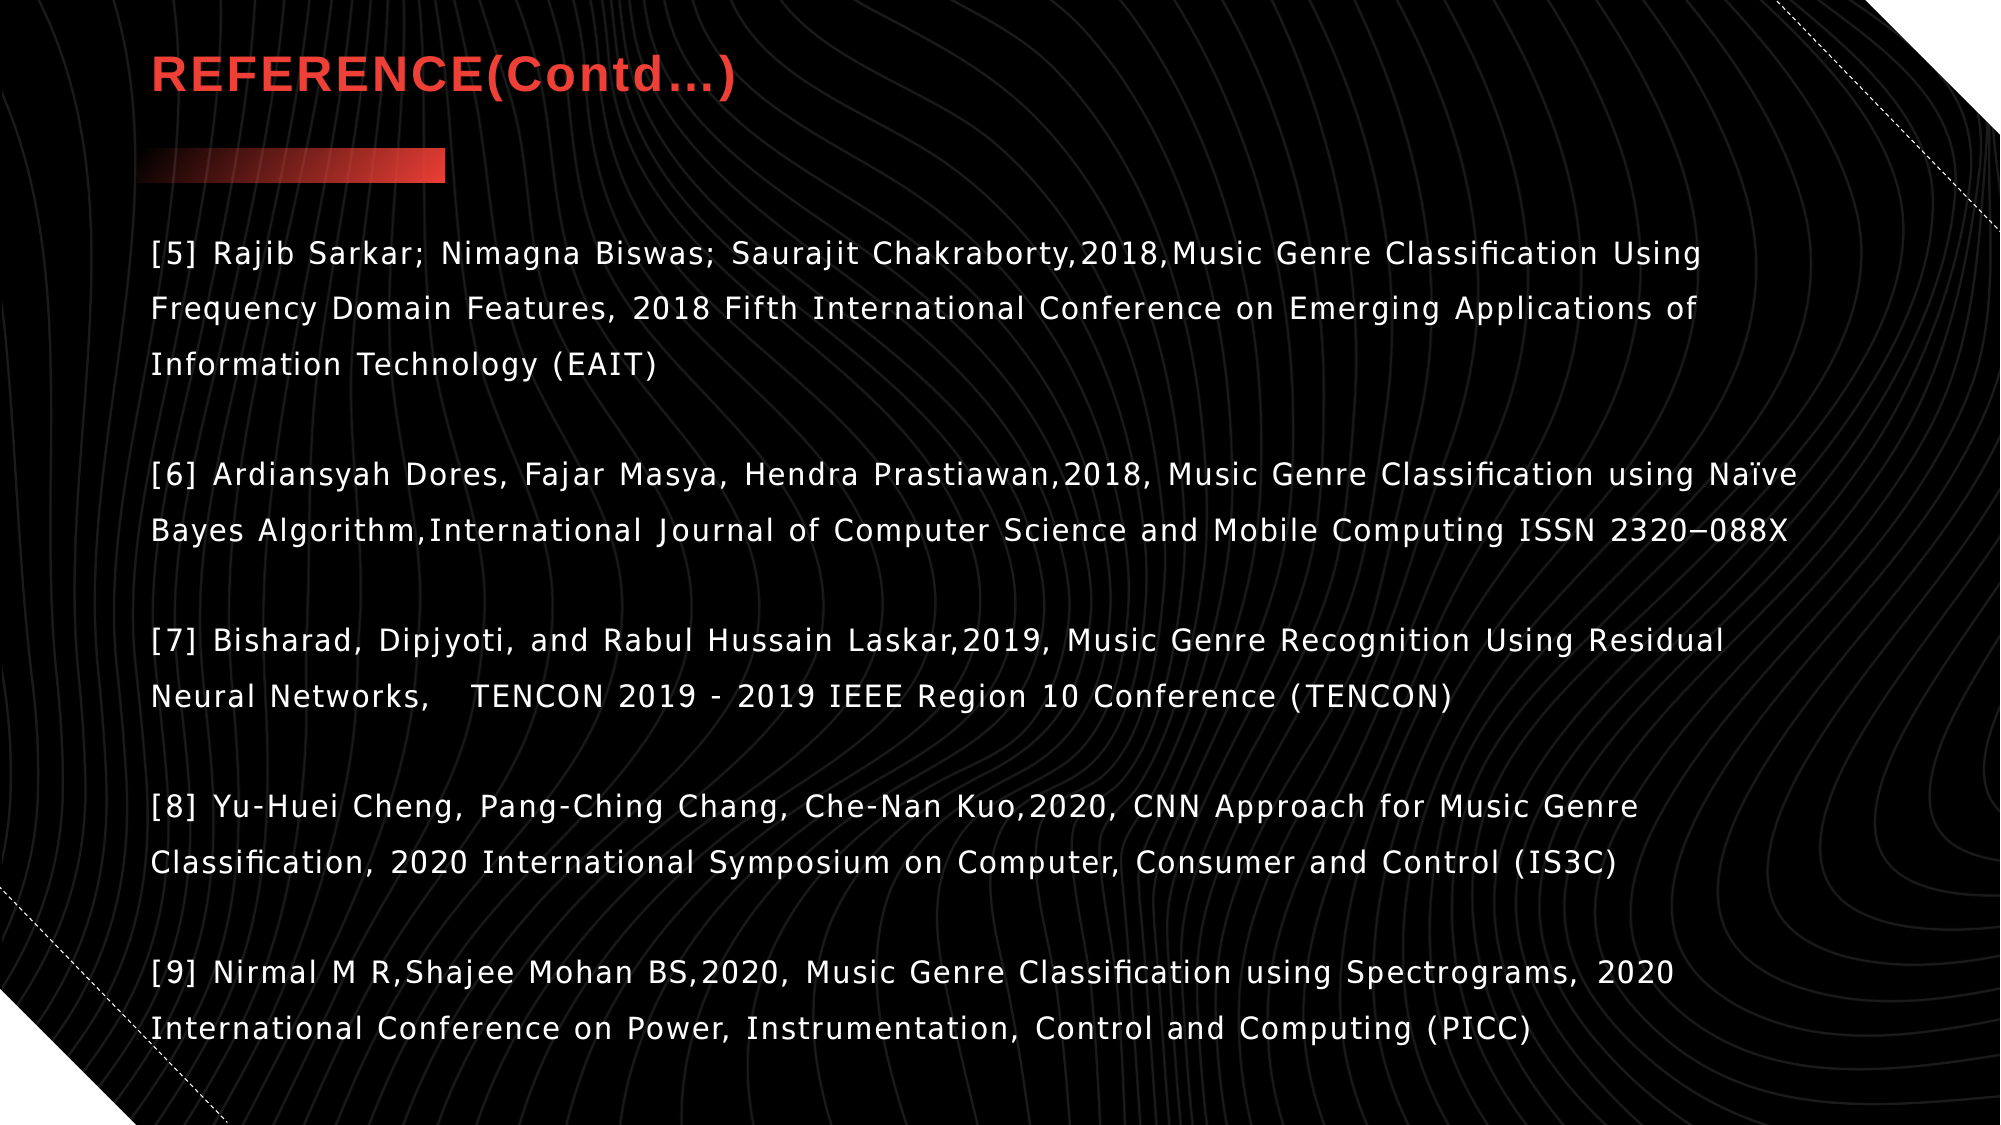

# REFERENCE(Contd…)
[5] Rajib Sarkar; Nimagna Biswas; Saurajit Chakraborty,2018,Music Genre Classification Using Frequency Domain Features, 2018 Fifth International Conference on Emerging Applications of Information Technology (EAIT)
[6] Ardiansyah Dores, Fajar Masya, Hendra Prastiawan,2018, Music Genre Classification using Naïve Bayes Algorithm,International Journal of Computer Science and Mobile Computing ISSN 2320–088X
[7] Bisharad, Dipjyoti, and Rabul Hussain Laskar,2019, Music Genre Recognition Using Residual Neural Networks,   TENCON 2019 - 2019 IEEE Region 10 Conference (TENCON)
[8] Yu-Huei Cheng, Pang-Ching Chang, Che-Nan Kuo,2020, CNN Approach for Music Genre Classification, 2020 International Symposium on Computer, Consumer and Control (IS3C)

[9] Nirmal M R,Shajee Mohan BS,2020, Music Genre Classification using Spectrograms, 2020 International Conference on Power, Instrumentation, Control and Computing (PICC)